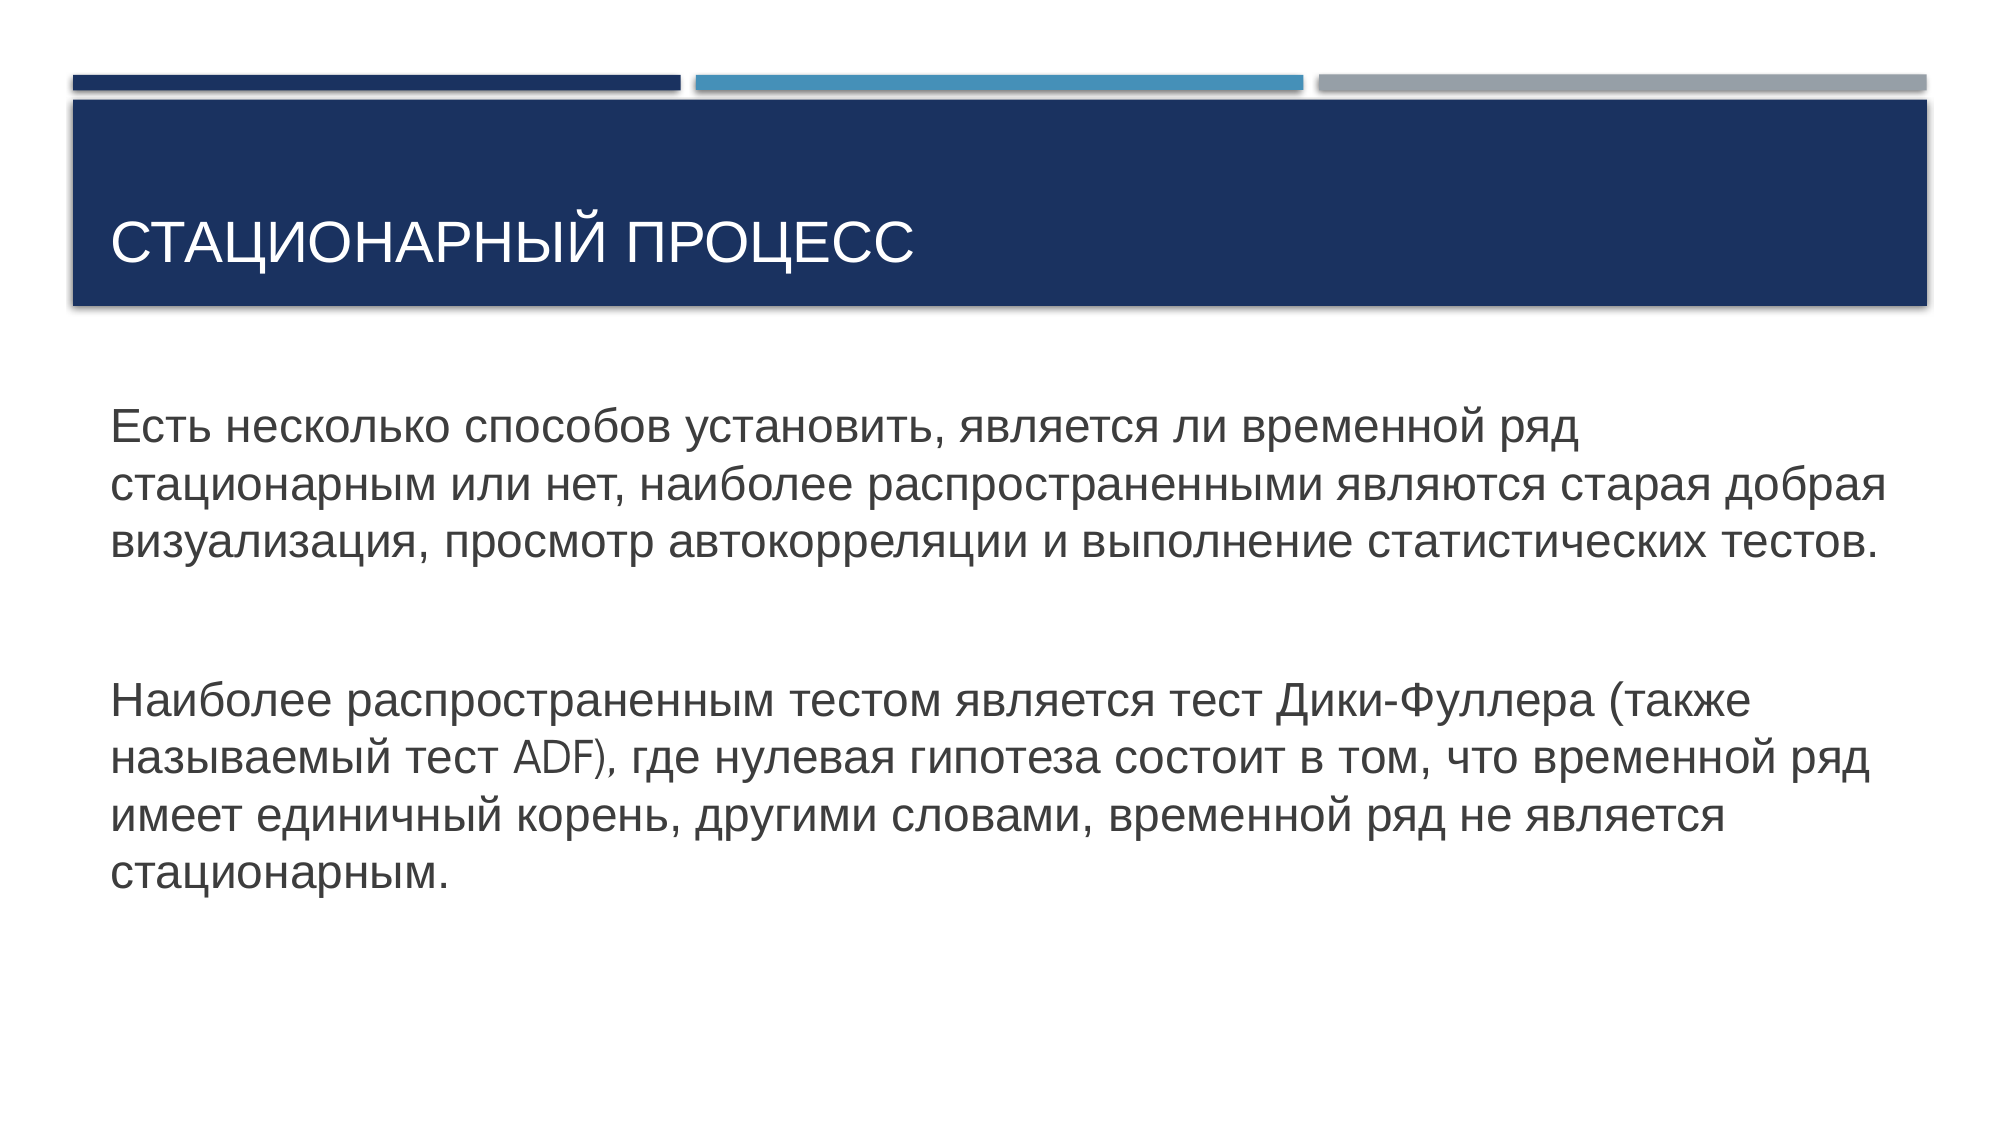

# Стационарный процесс
Есть несколько способов установить, является ли временной ряд стационарным или нет, наиболее распространенными являются старая добрая визуализация, просмотр автокорреляции и выполнение статистических тестов.

Наиболее распространенным тестом является тест Дики-Фуллера (также называемый тест ADF), где нулевая гипотеза состоит в том, что временной ряд имеет единичный корень, другими словами, временной ряд не является стационарным.